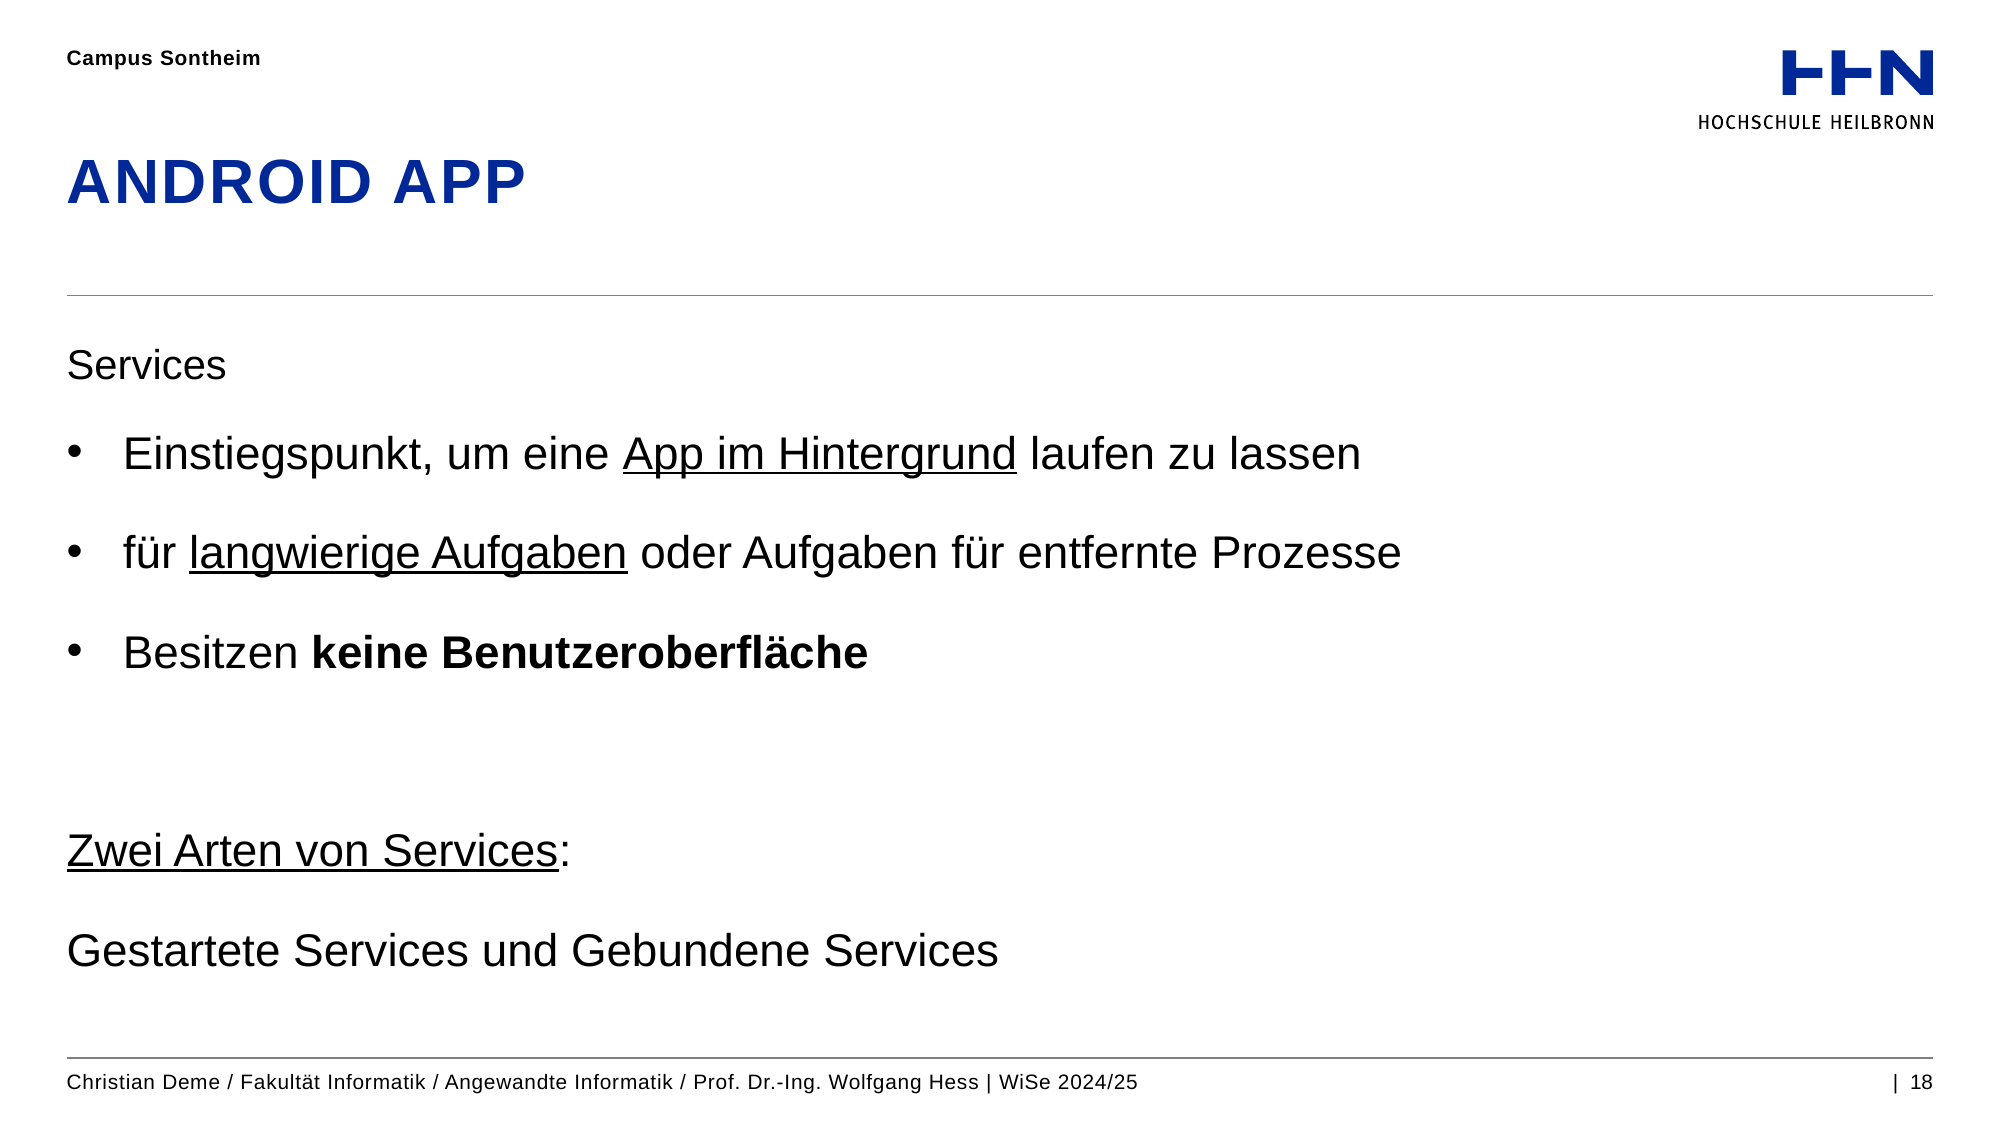

Campus Sontheim
# ANDROID APP
Services
Einstiegspunkt, um eine App im Hintergrund laufen zu lassen
für langwierige Aufgaben oder Aufgaben für entfernte Prozesse
Besitzen keine Benutzeroberfläche

Zwei Arten von Services:
Gestartete Services und Gebundene Services
Christian Deme / Fakultät Informatik / Angewandte Informatik / Prof. Dr.-Ing. Wolfgang Hess | WiSe 2024/25
|  18